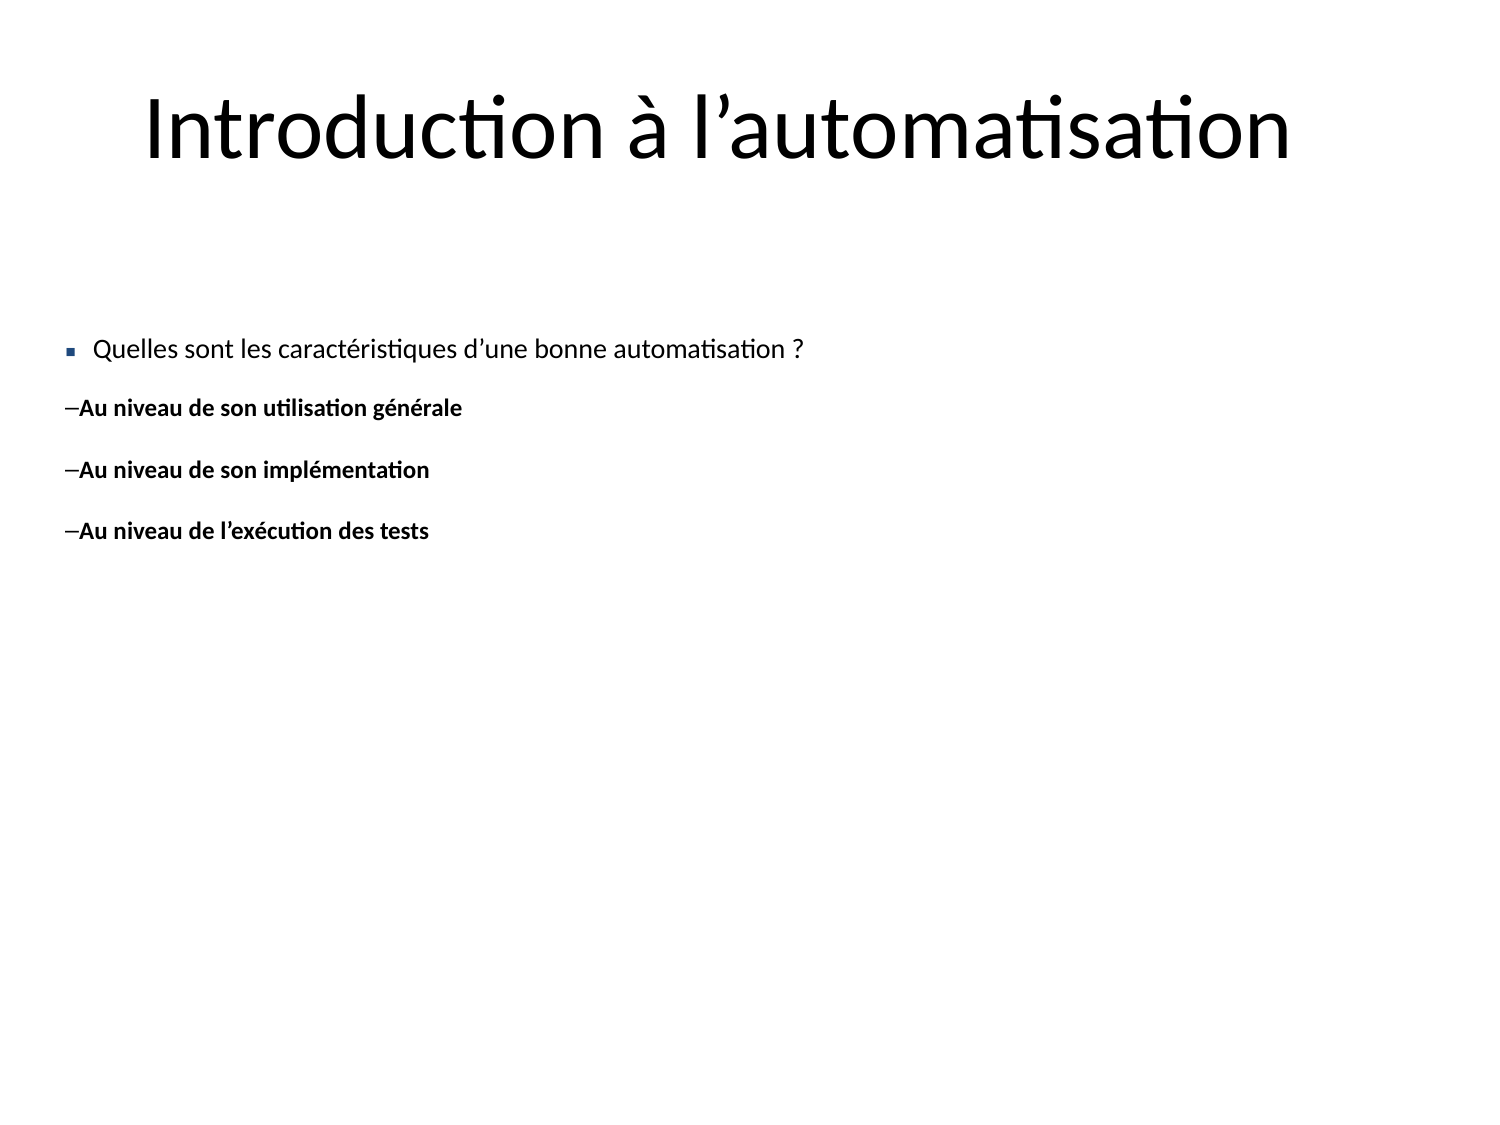

# Introduction à l’automatisation
Quelles sont les caractéristiques d’une bonne automatisation ?

Au niveau de son utilisation générale

Au niveau de son implémentation

Au niveau de l’exécution des tests